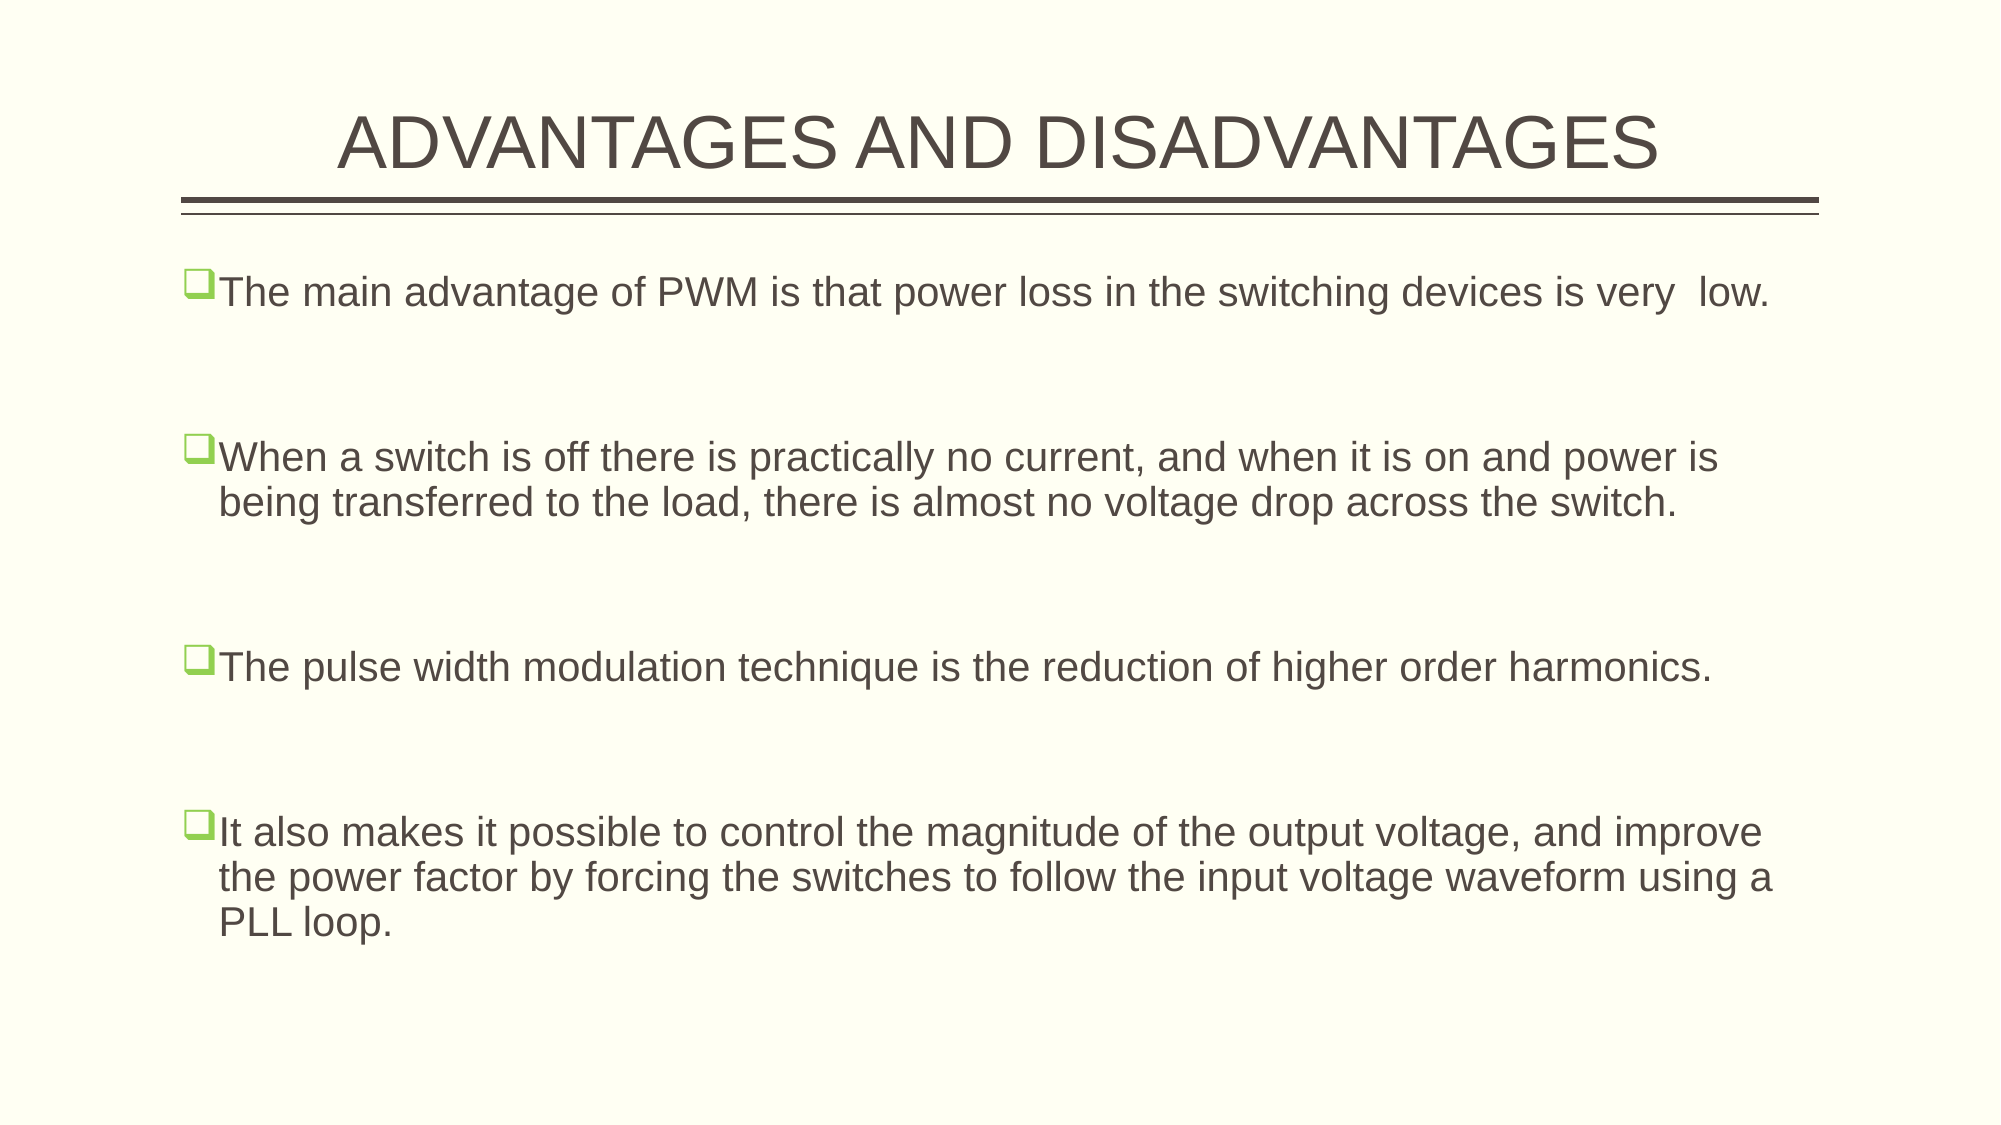

# ADVANTAGES AND DISADVANTAGES
The main advantage of PWM is that power loss in the switching devices is very  low.

When a switch is off there is practically no current, and when it is on and power is being transferred to the load, there is almost no voltage drop across the switch.

The pulse width modulation technique is the reduction of higher order harmonics.

It also makes it possible to control the magnitude of the output voltage, and improve the power factor by forcing the switches to follow the input voltage waveform using a PLL loop.